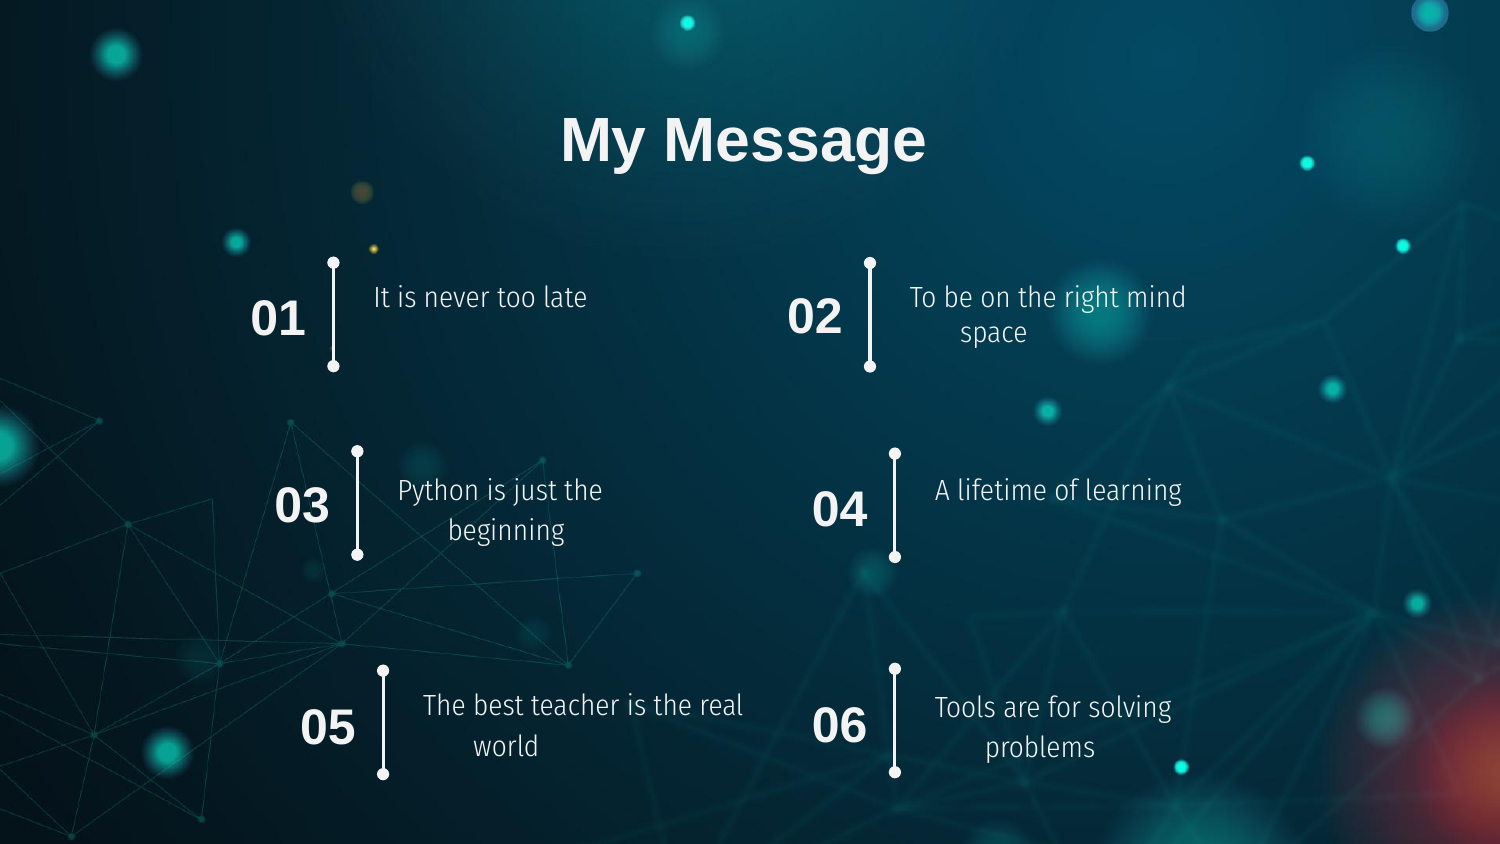

My Message
It is never too late
To be on the right mind space
02
01
Python is just the beginning
A lifetime of learning
03
04
The best teacher is the real world
Tools are for solving problems
06
05